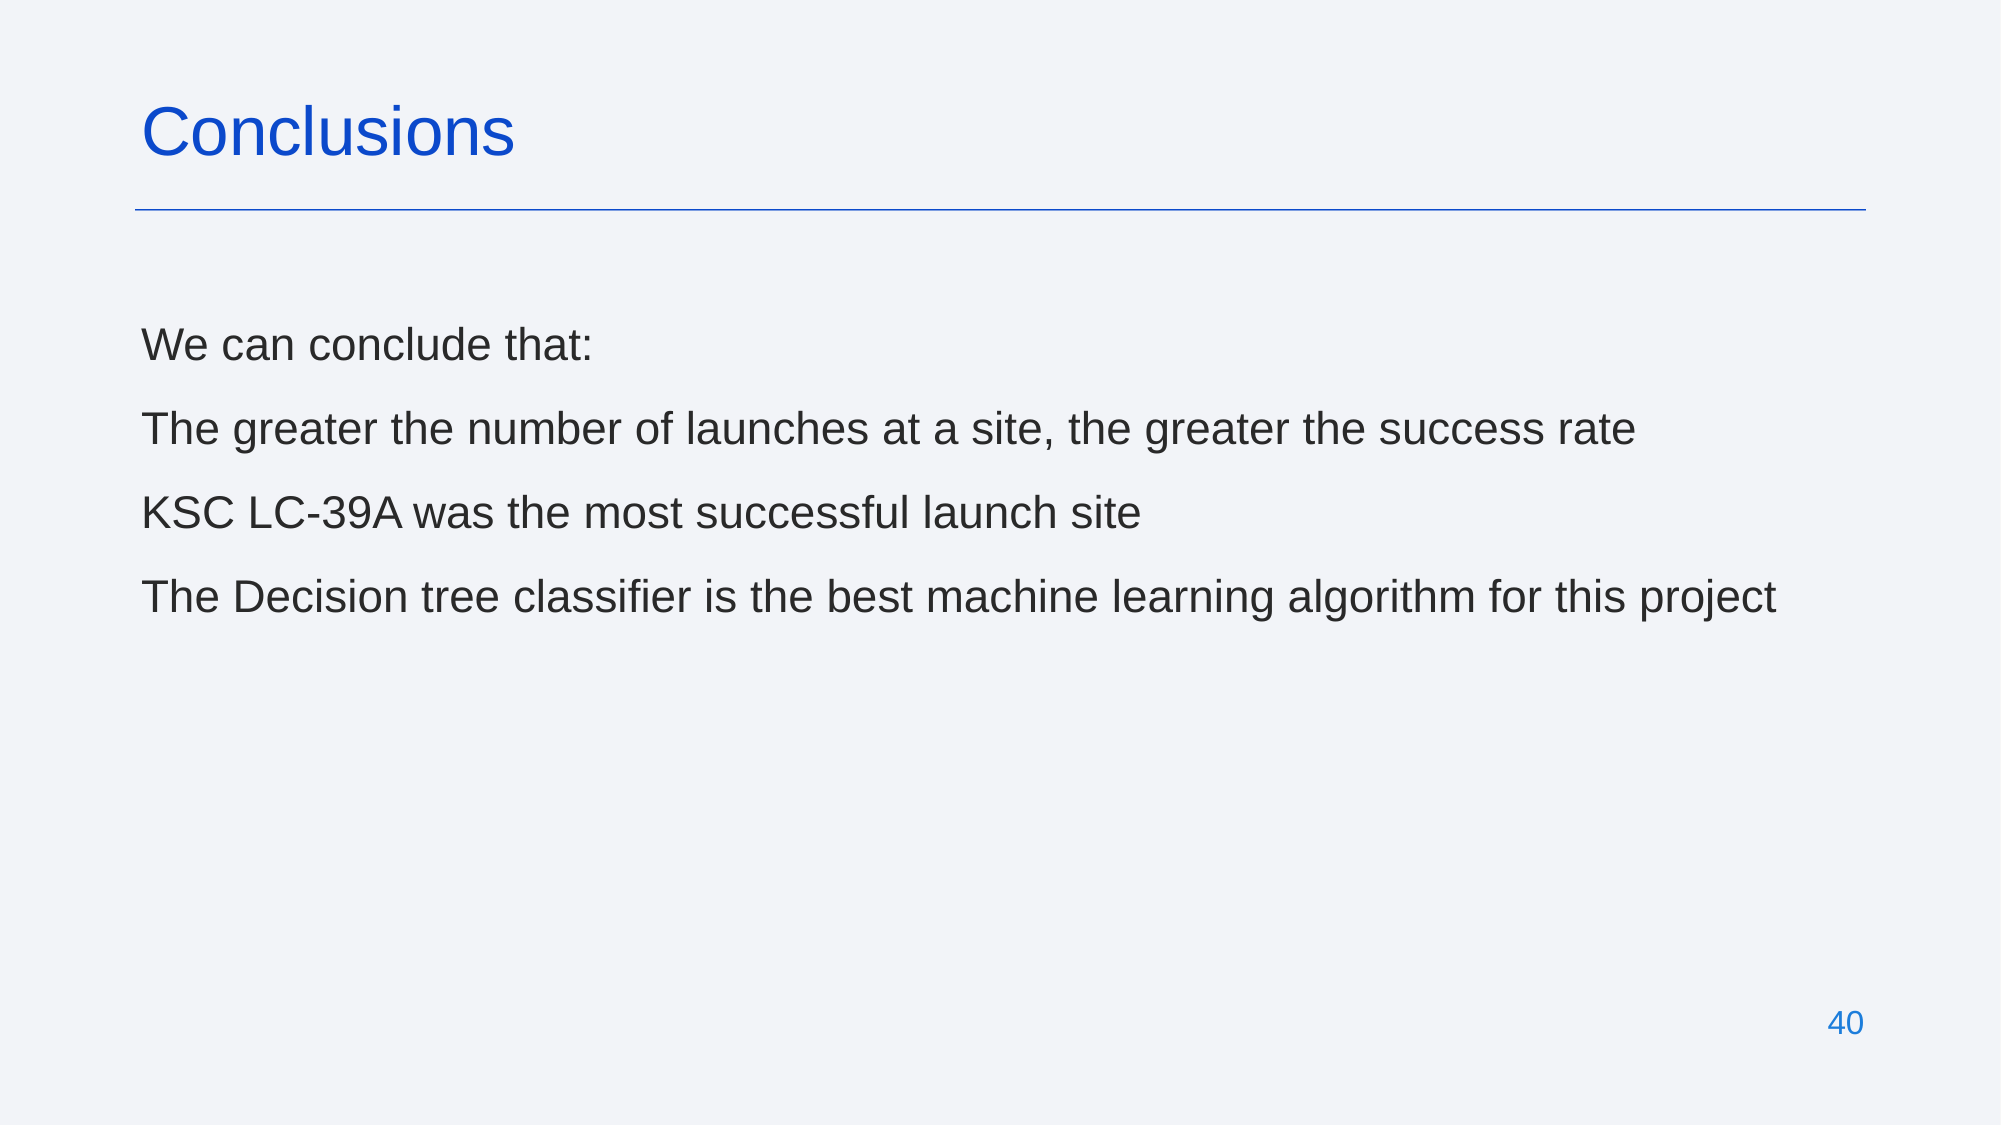

Conclusions
We can conclude that:
The greater the number of launches at a site, the greater the success rate
KSC LC-39A was the most successful launch site
The Decision tree classifier is the best machine learning algorithm for this project
40